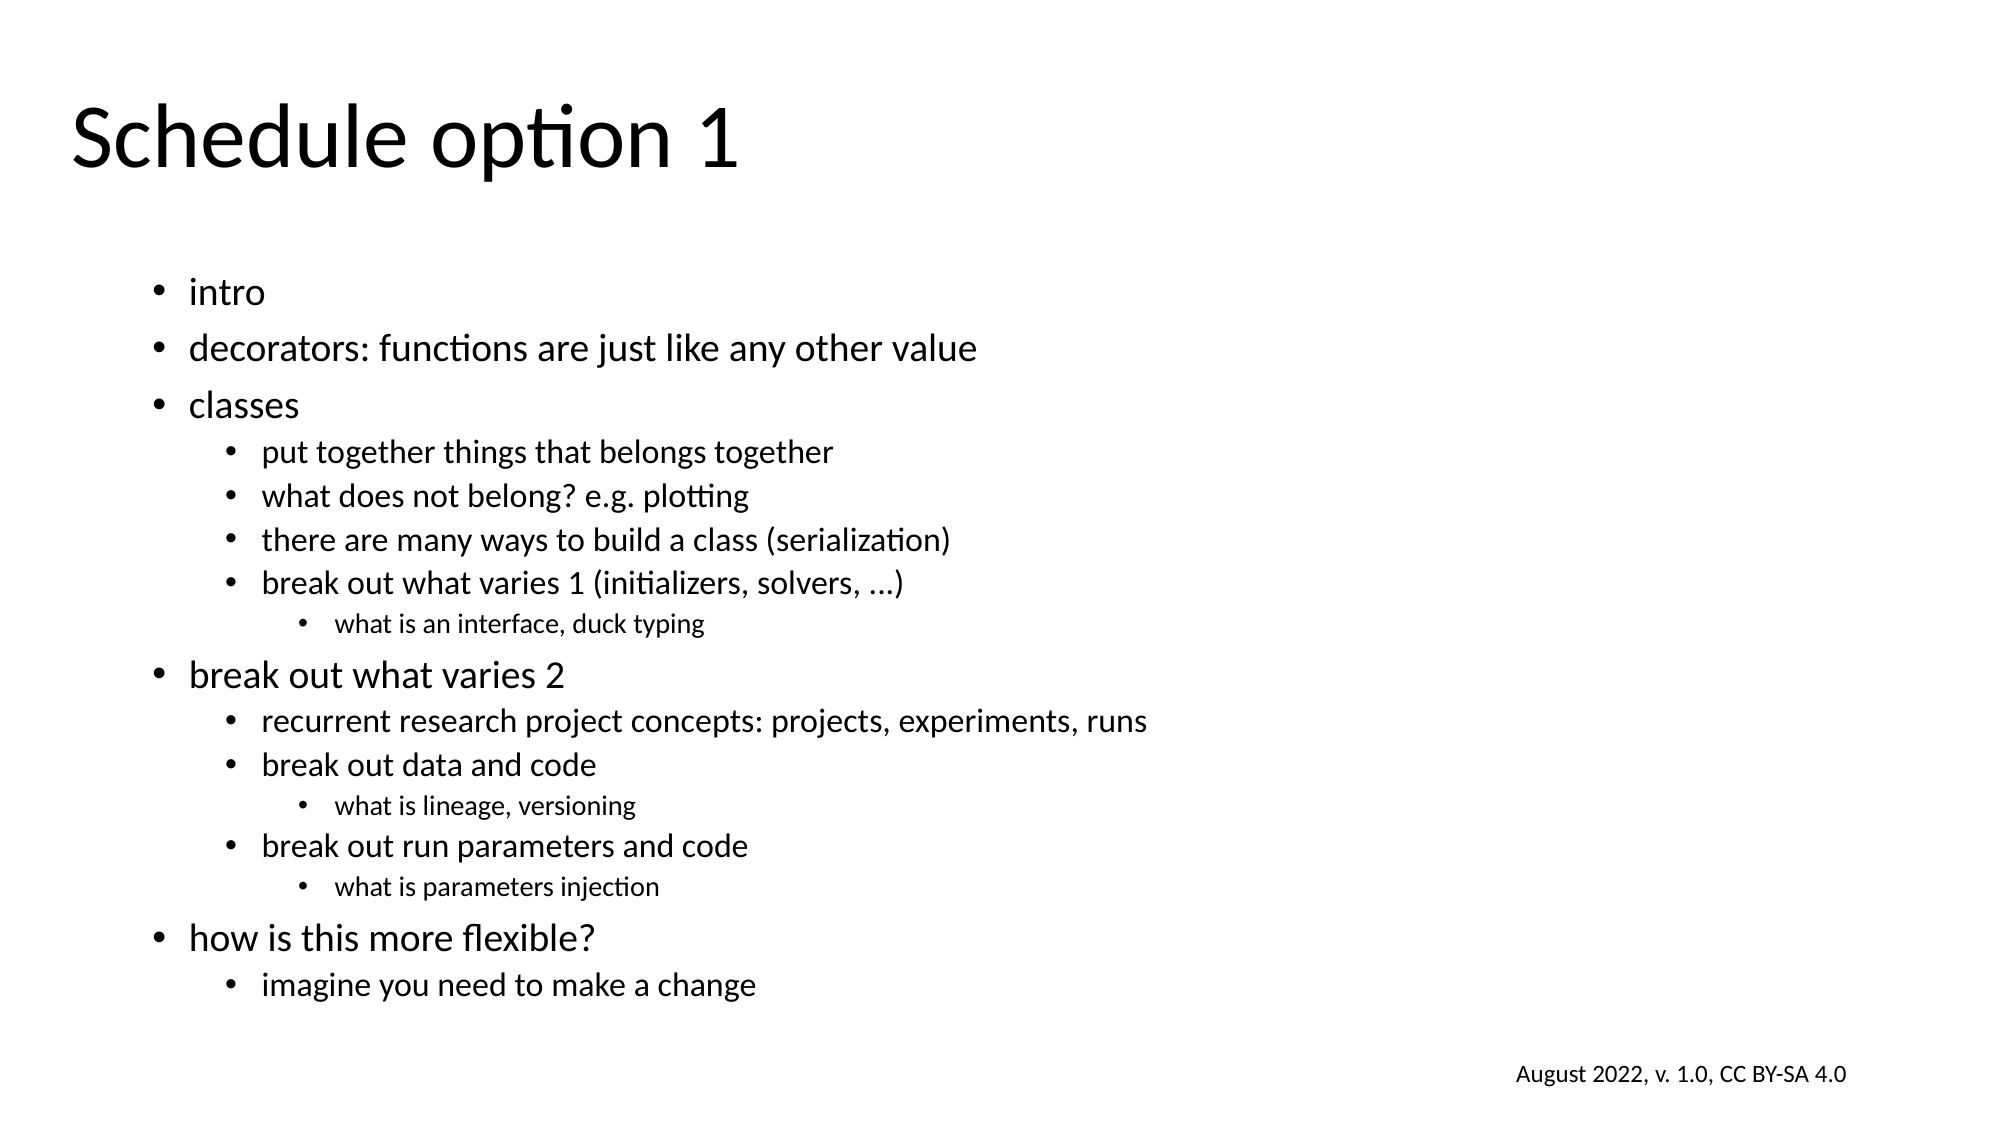

# Schedule option 1
intro
decorators: functions are just like any other value
classes
put together things that belongs together
what does not belong? e.g. plotting
there are many ways to build a class (serialization)
break out what varies 1 (initializers, solvers, ...)
what is an interface, duck typing
break out what varies 2
recurrent research project concepts: projects, experiments, runs
break out data and code
what is lineage, versioning
break out run parameters and code
what is parameters injection
how is this more flexible?
imagine you need to make a change
August 2022, v. 1.0, CC BY-SA 4.0